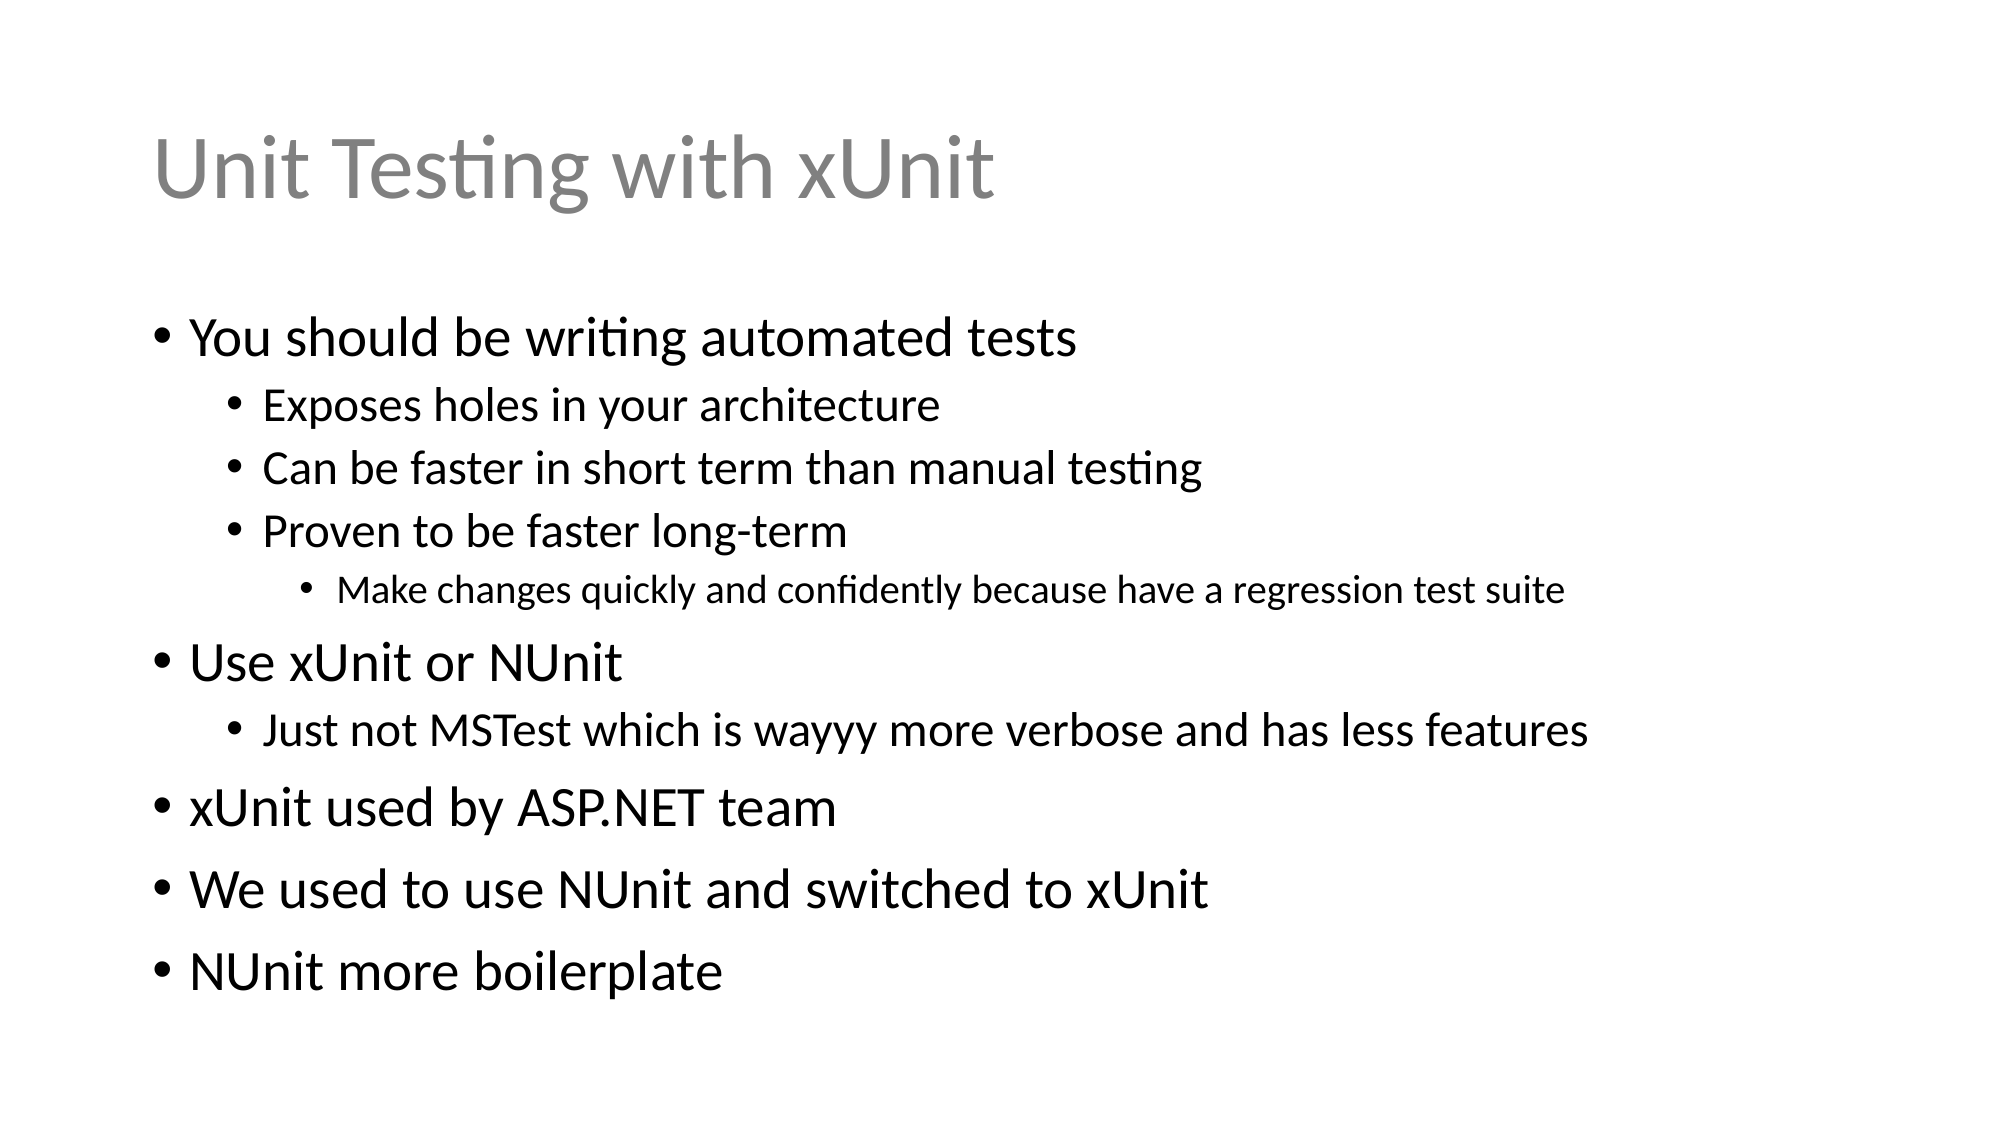

# Unit Testing with xUnit
You should be writing automated tests
Exposes holes in your architecture
Can be faster in short term than manual testing
Proven to be faster long-term
Make changes quickly and confidently because have a regression test suite
Use xUnit or NUnit
Just not MSTest which is wayyy more verbose and has less features
xUnit used by ASP.NET team
We used to use NUnit and switched to xUnit
NUnit more boilerplate